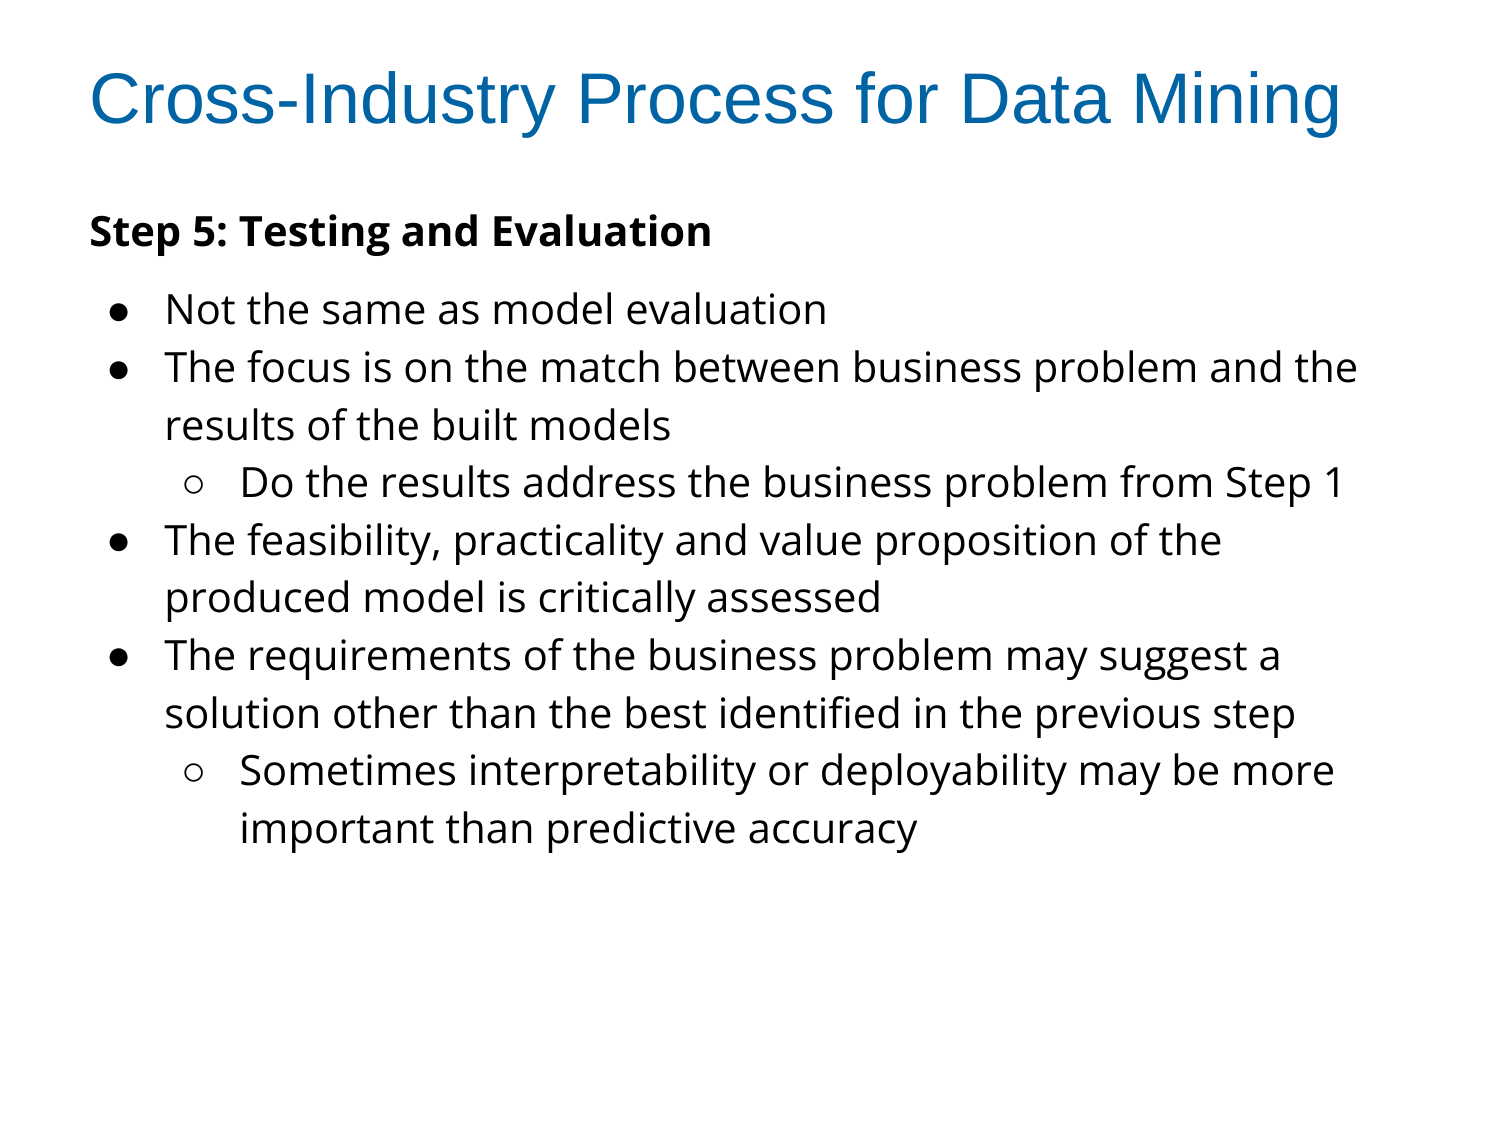

# Cross-Industry Process for Data Mining
Step 5: Testing and Evaluation
Not the same as model evaluation
The focus is on the match between business problem and the results of the built models
Do the results address the business problem from Step 1
The feasibility, practicality and value proposition of the produced model is critically assessed
The requirements of the business problem may suggest a solution other than the best identified in the previous step
Sometimes interpretability or deployability may be more important than predictive accuracy